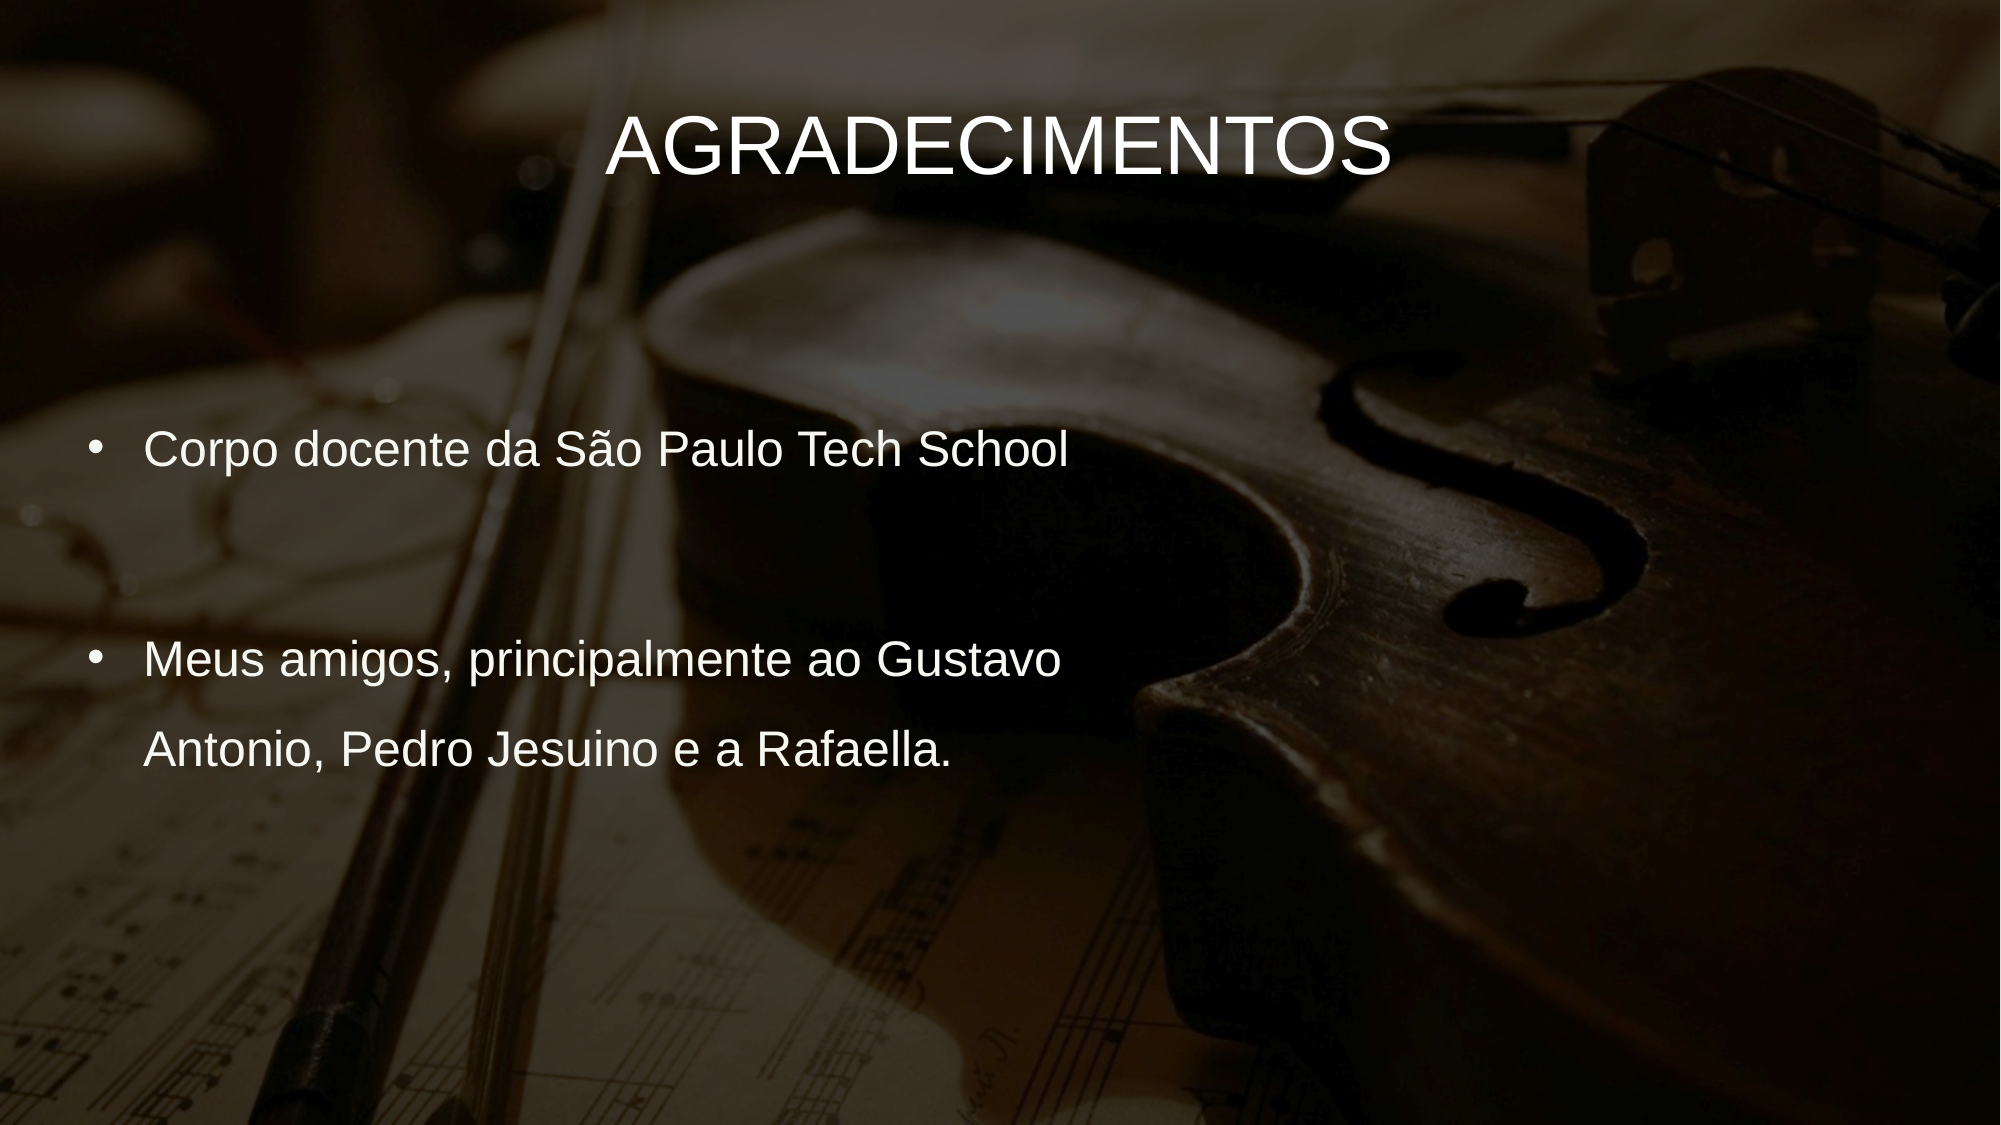

AGRADECIMENTOS
Corpo docente da São Paulo Tech School

Meus amigos, principalmente ao Gustavo Antonio, Pedro Jesuino e a Rafaella.